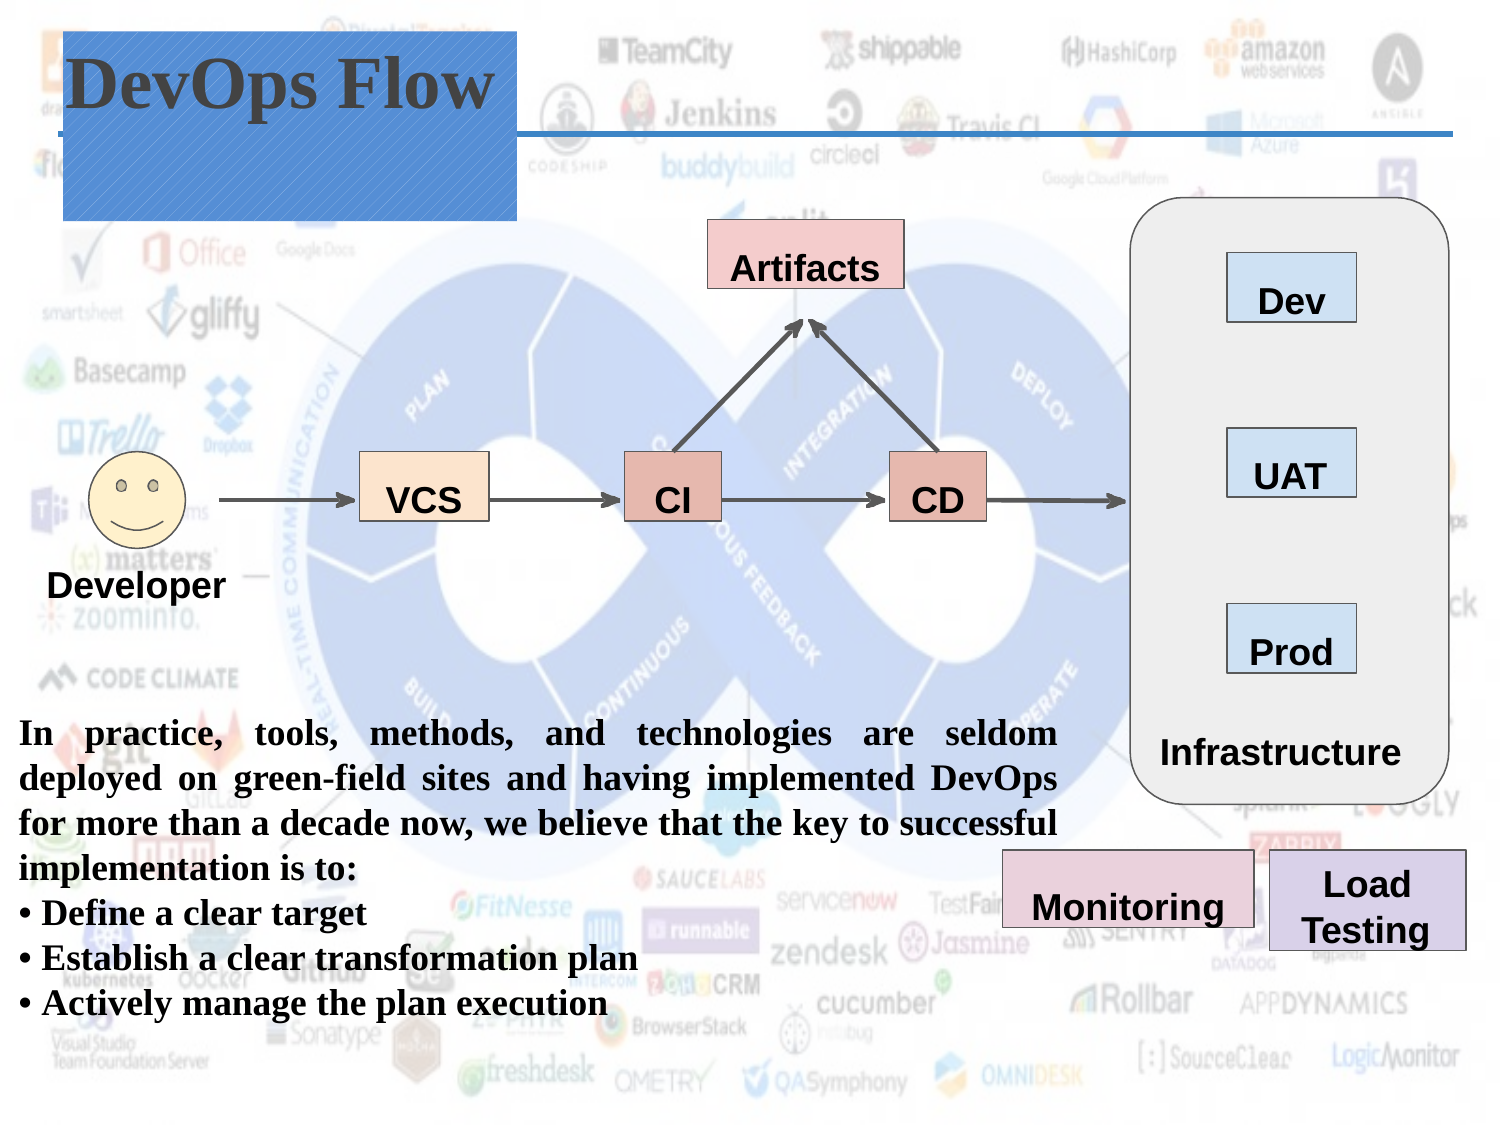

# DevOps Flow

Artifacts
Dev

UAT

VCS
CI
CD

Developer
Prod
In practice, tools, methods, and technologies are seldom deployed on green-field sites and having implemented DevOps for more than a decade now, we believe that the key to successful implementation is to:
• Define a clear target
• Establish a clear transformation plan
• Actively manage the plan execution
Infrastructure
Monitoring
Load  Testing